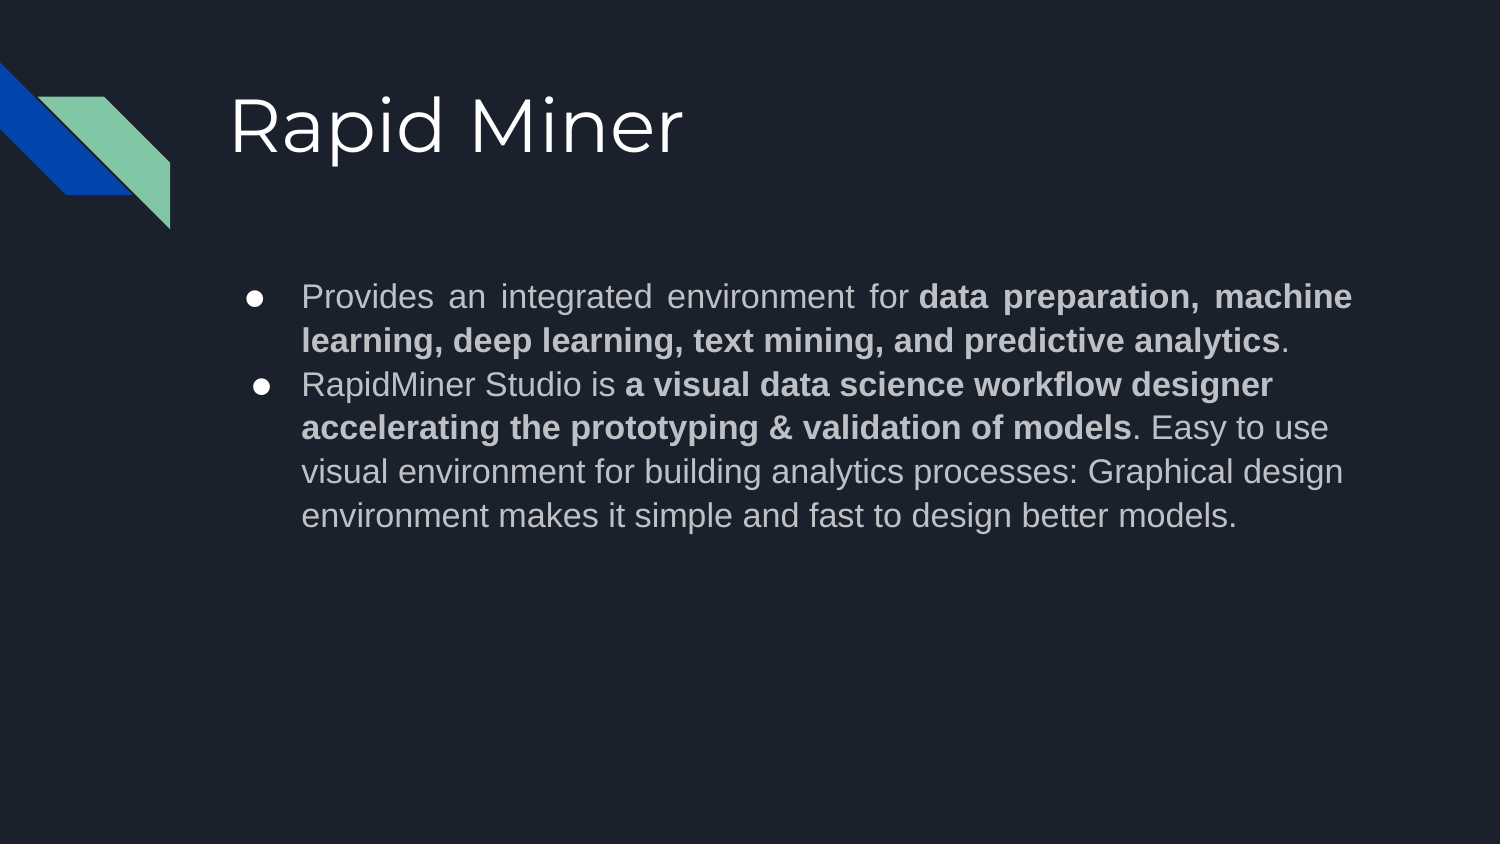

# Rapid Miner
Provides an integrated environment for data preparation, machine learning, deep learning, text mining, and predictive analytics.
RapidMiner Studio is a visual data science workflow designer accelerating the prototyping & validation of models. Easy to use visual environment for building analytics processes: Graphical design environment makes it simple and fast to design better models.